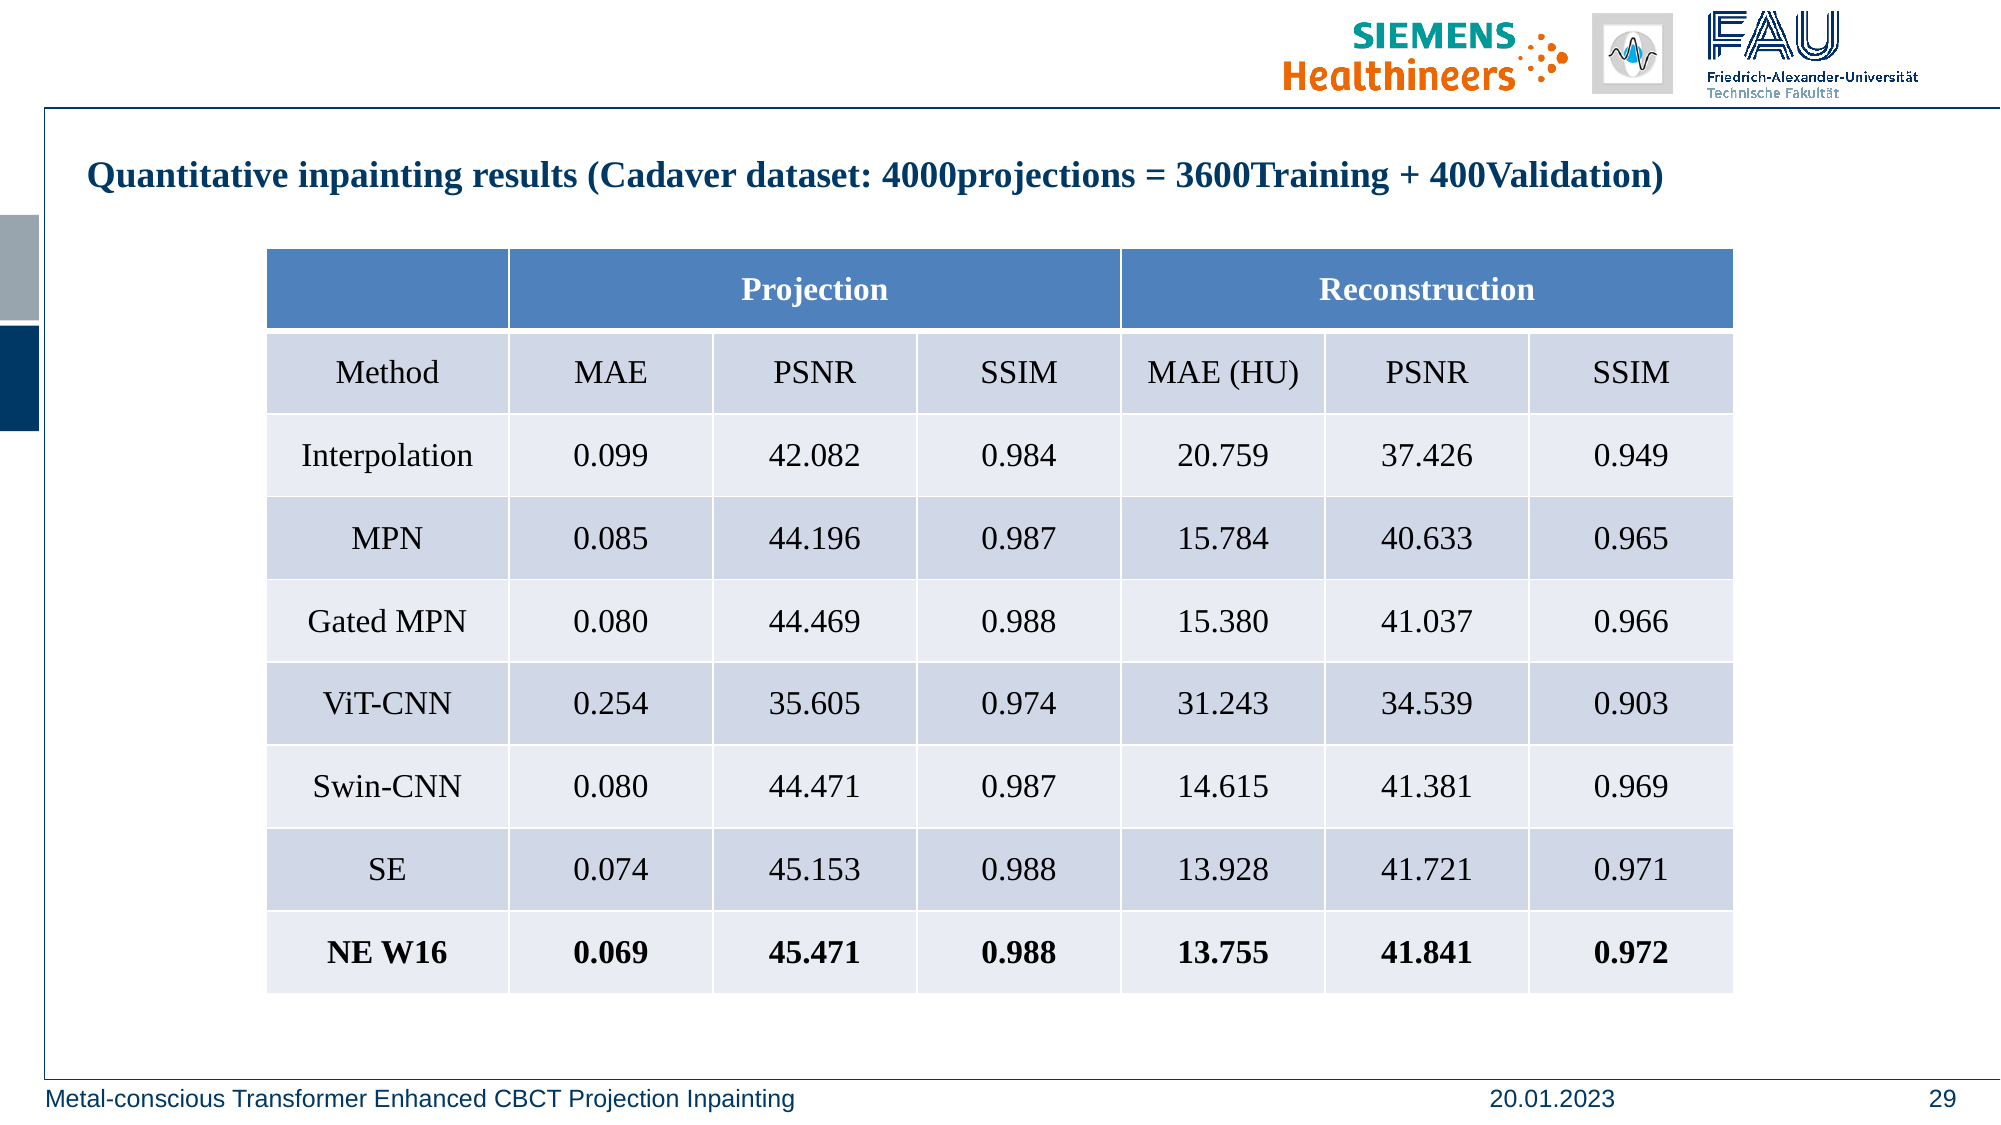

Quantitative inpainting results (Cadaver dataset: 4000projections = 3600Training + 400Validation)
|  | Projection |  |  | Reconstruction |  |  |
| --- | --- | --- | --- | --- | --- | --- |
| Method | MAE | PSNR | SSIM | MAE (HU) | PSNR | SSIM |
| Interpolation | 0.099 | 42.082 | 0.984 | 20.759 | 37.426 | 0.949 |
| MPN | 0.085 | 44.196 | 0.987 | 15.784 | 40.633 | 0.965 |
| Gated MPN | 0.080 | 44.469 | 0.988 | 15.380 | 41.037 | 0.966 |
| ViT-CNN | 0.254 | 35.605 | 0.974 | 31.243 | 34.539 | 0.903 |
| Swin-CNN | 0.080 | 44.471 | 0.987 | 14.615 | 41.381 | 0.969 |
| SE | 0.074 | 45.153 | 0.988 | 13.928 | 41.721 | 0.971 |
| NE W16 | 0.069 | 45.471 | 0.988 | 13.755 | 41.841 | 0.972 |
20.01.2023
29
Metal-conscious Transformer Enhanced CBCT Projection Inpainting